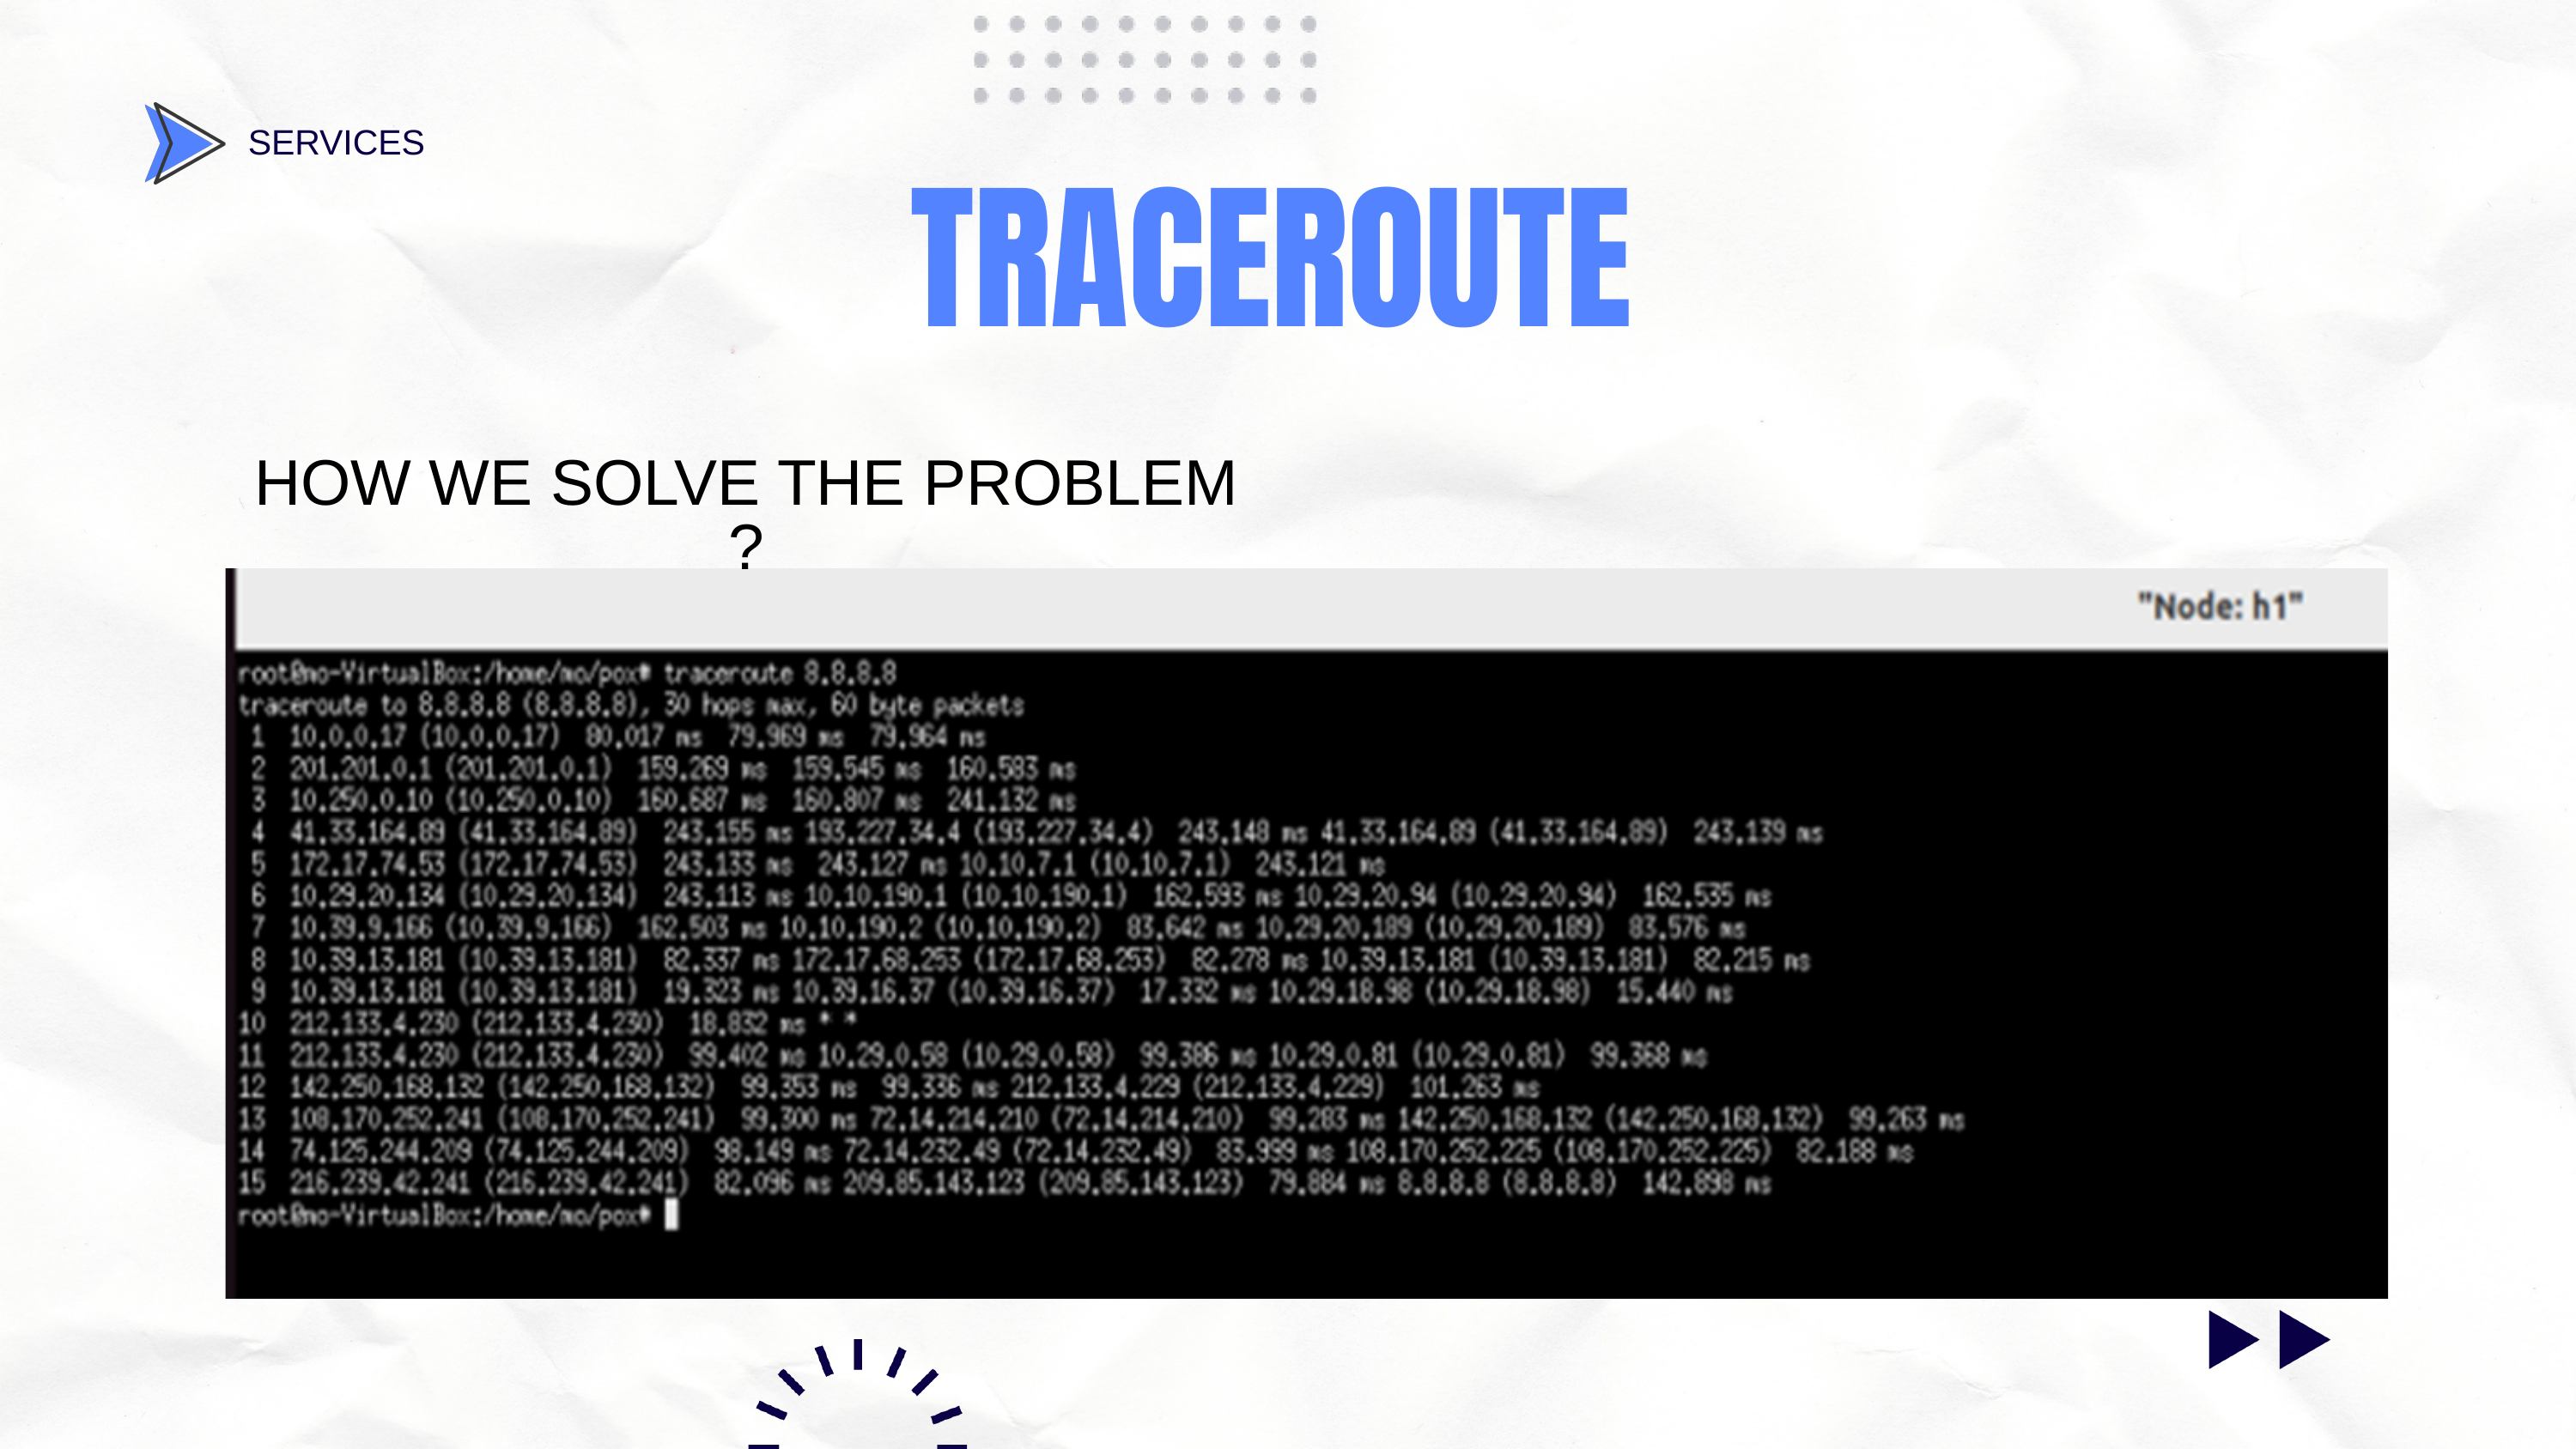

SERVICES
TRACEROUTE
HOW WE SOLVE THE PROBLEM ?